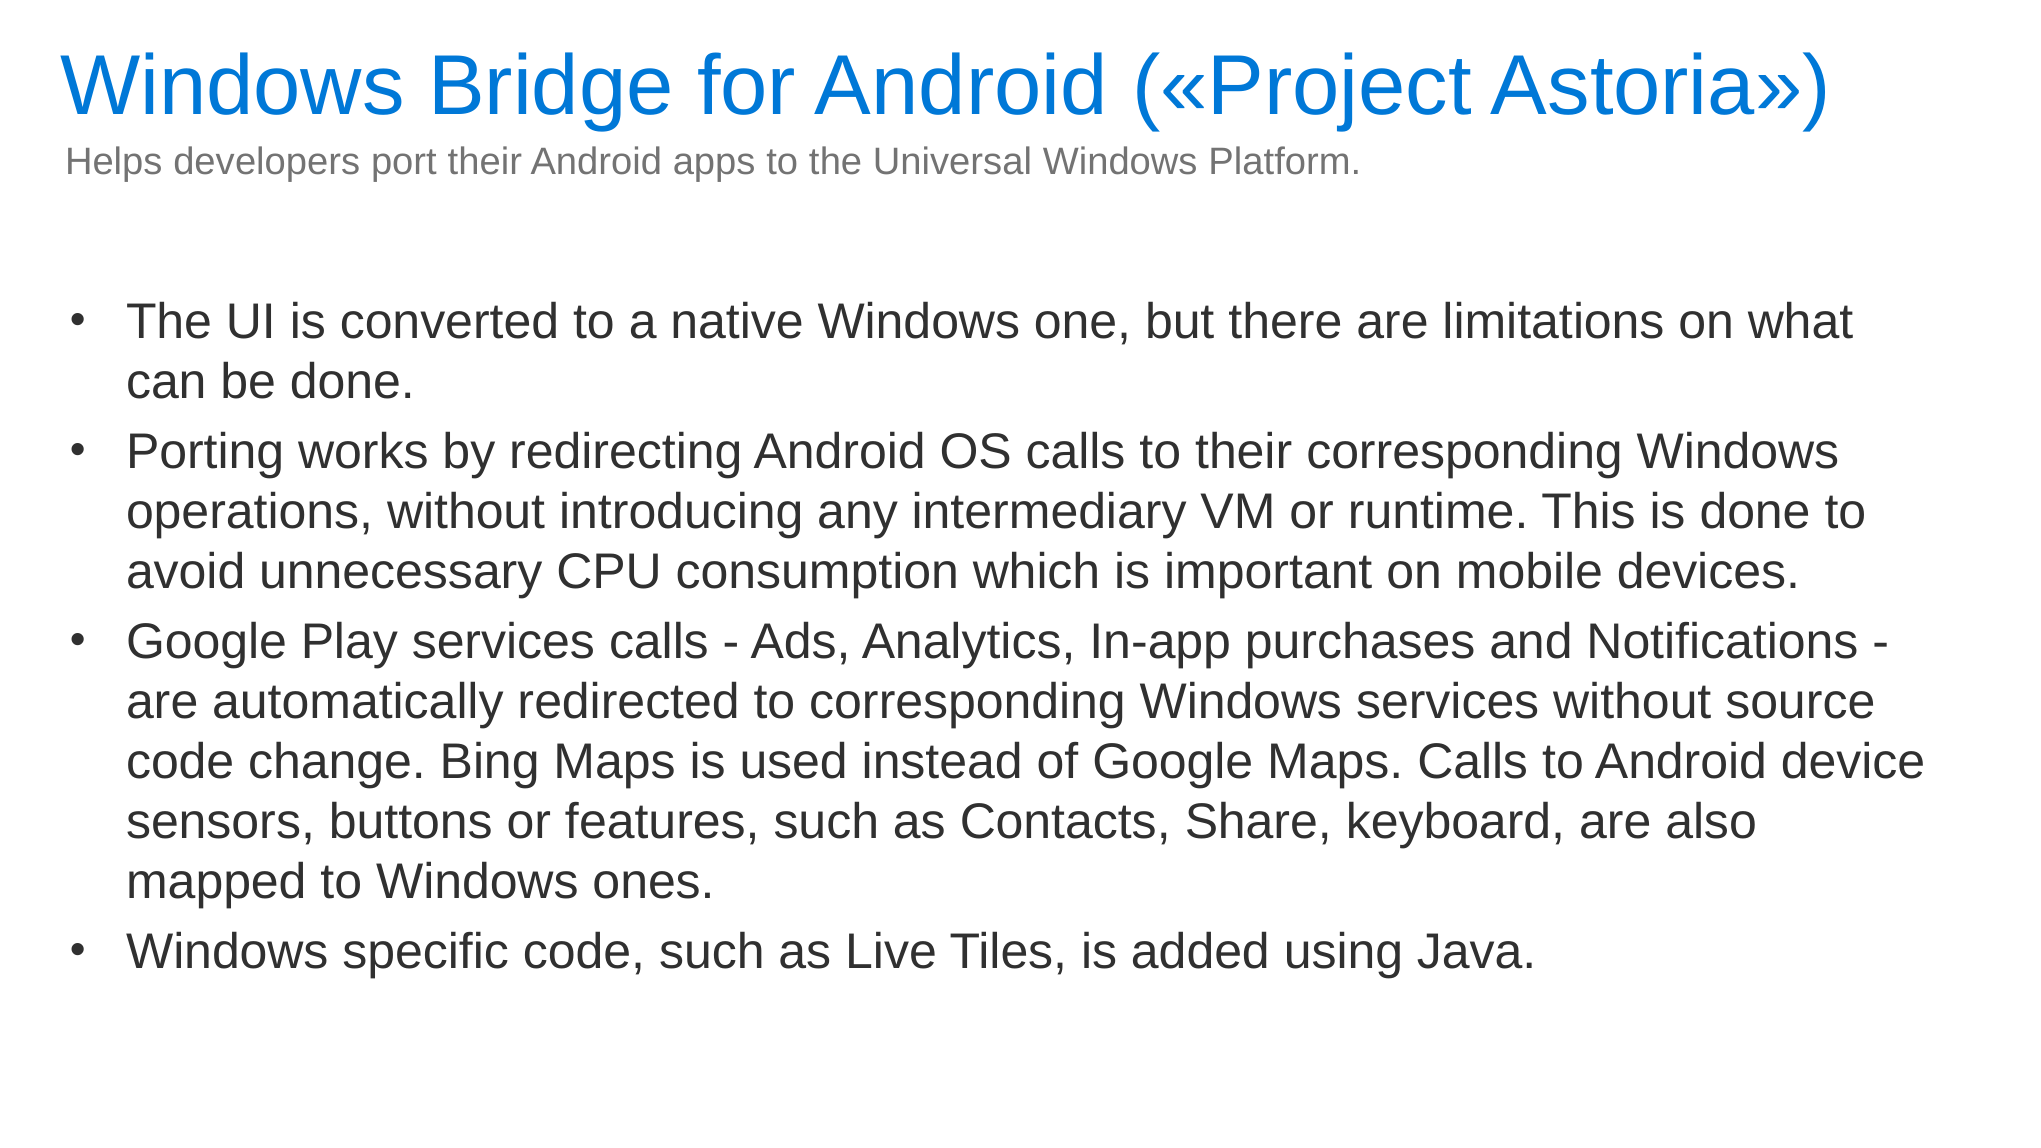

Windows Bridge for Android («Project Astoria»)
Helps developers port their Android apps to the Universal Windows Platform.
The UI is converted to a native Windows one, but there are limitations on what can be done.
Porting works by redirecting Android OS calls to their corresponding Windows operations, without introducing any intermediary VM or runtime. This is done to avoid unnecessary CPU consumption which is important on mobile devices.
Google Play services calls - Ads, Analytics, In-app purchases and Notifications - are automatically redirected to corresponding Windows services without source code change. Bing Maps is used instead of Google Maps. Calls to Android device sensors, buttons or features, such as Contacts, Share, keyboard, are also mapped to Windows ones.
Windows specific code, such as Live Tiles, is added using Java.